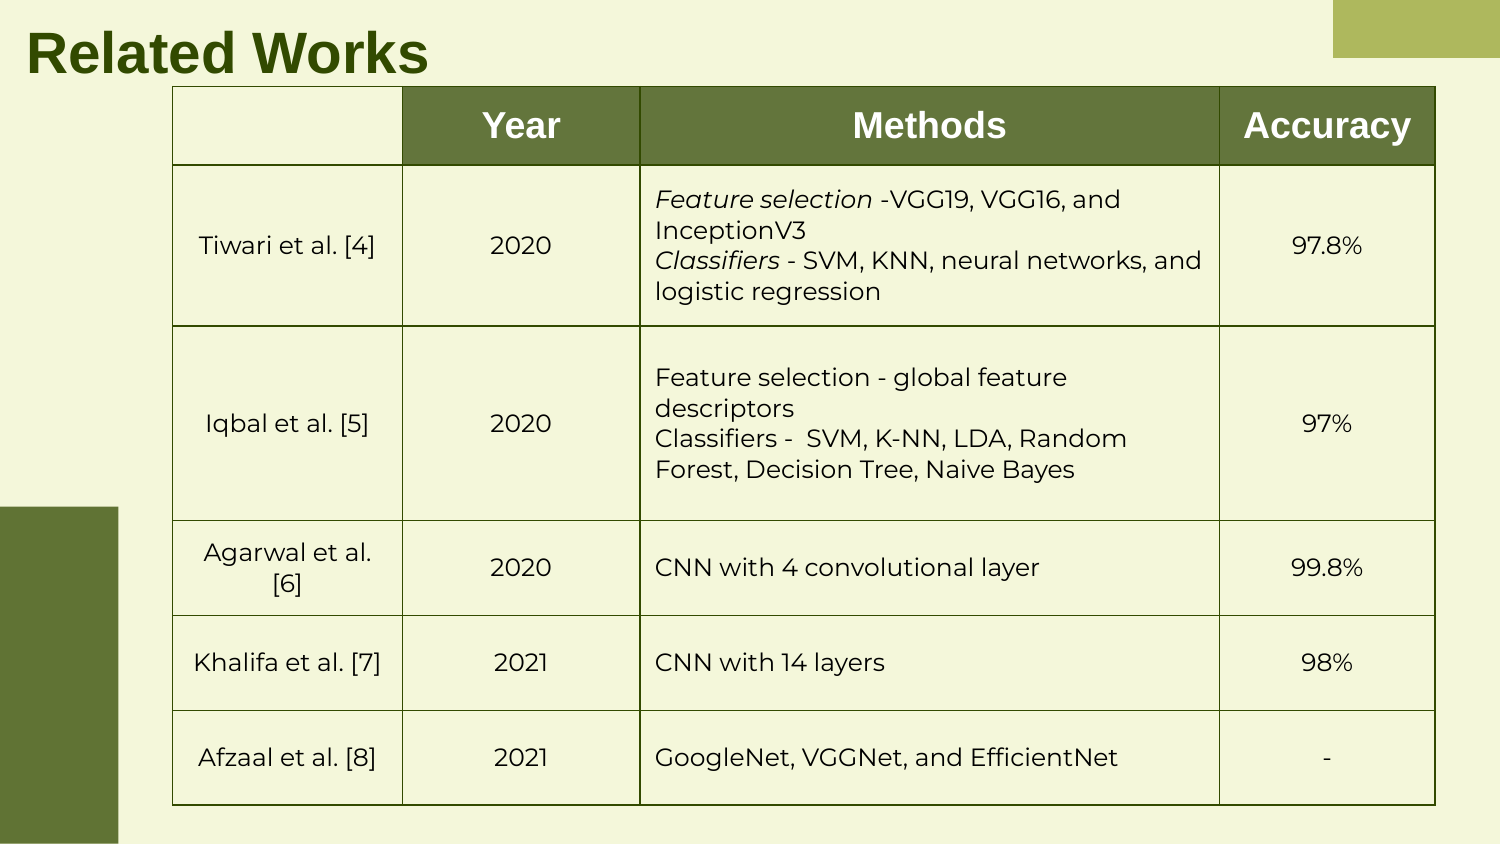

# Related Works
|  | Year | Methods | Accuracy |
| --- | --- | --- | --- |
| Tiwari et al. [4] | 2020 | Feature selection -VGG19, VGG16, and InceptionV3 Classifiers - SVM, KNN, neural networks, and logistic regression | 97.8% |
| Iqbal et al. [5] | 2020 | Feature selection - global feature descriptors Classifiers - SVM, K-NN, LDA, Random Forest, Decision Tree, Naive Bayes | 97% |
| Agarwal et al. [6] | 2020 | CNN with 4 convolutional layer | 99.8% |
| Khalifa et al. [7] | 2021 | CNN with 14 layers | 98% |
| Afzaal et al. [8] | 2021 | GoogleNet, VGGNet, and EfficientNet | - |